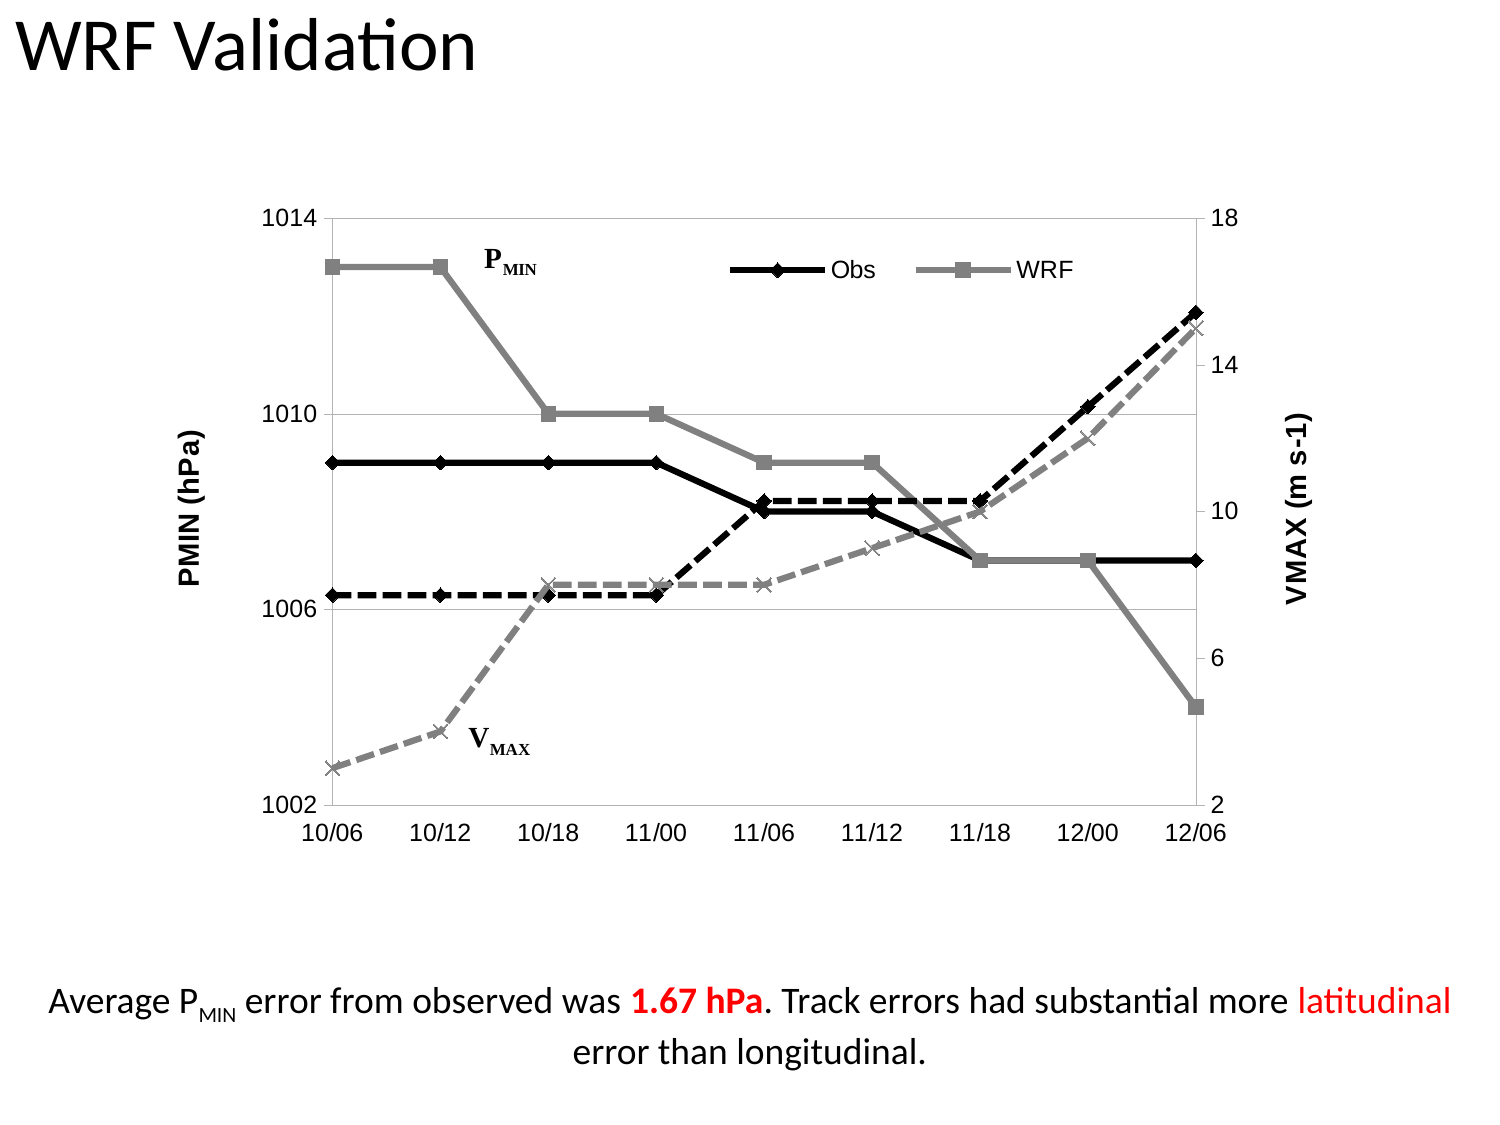

# WRF Validation

### Chart

| Category |  |  |  |  |
|---|---|---|---|---|
| 10/06 | 1009.0 | 1013.0 | 7.716000000000001 | 3.0 |
| 10/12 | 1009.0 | 1013.0 | 7.716000000000001 | 4.0 |
| 10/18 | 1009.0 | 1010.0 | 7.716000000000001 | 8.0 |
| 11/00 | 1009.0 | 1010.0 | 7.716000000000001 | 8.0 |
| 11/06 | 1008.0 | 1009.0 | 10.288 | 8.0 |
| 11/12 | 1008.0 | 1009.0 | 10.288 | 9.0 |
| 11/18 | 1007.0 | 1007.0 | 10.288 | 10.0 |
| 12/00 | 1007.0 | 1007.0 | 12.86 | 12.0 |
| 12/06 | 1007.0 | 1004.0 | 15.432 | 15.0 |
Average PMIN error from observed was 1.67 hPa. Track errors had substantial more latitudinal error than longitudinal.